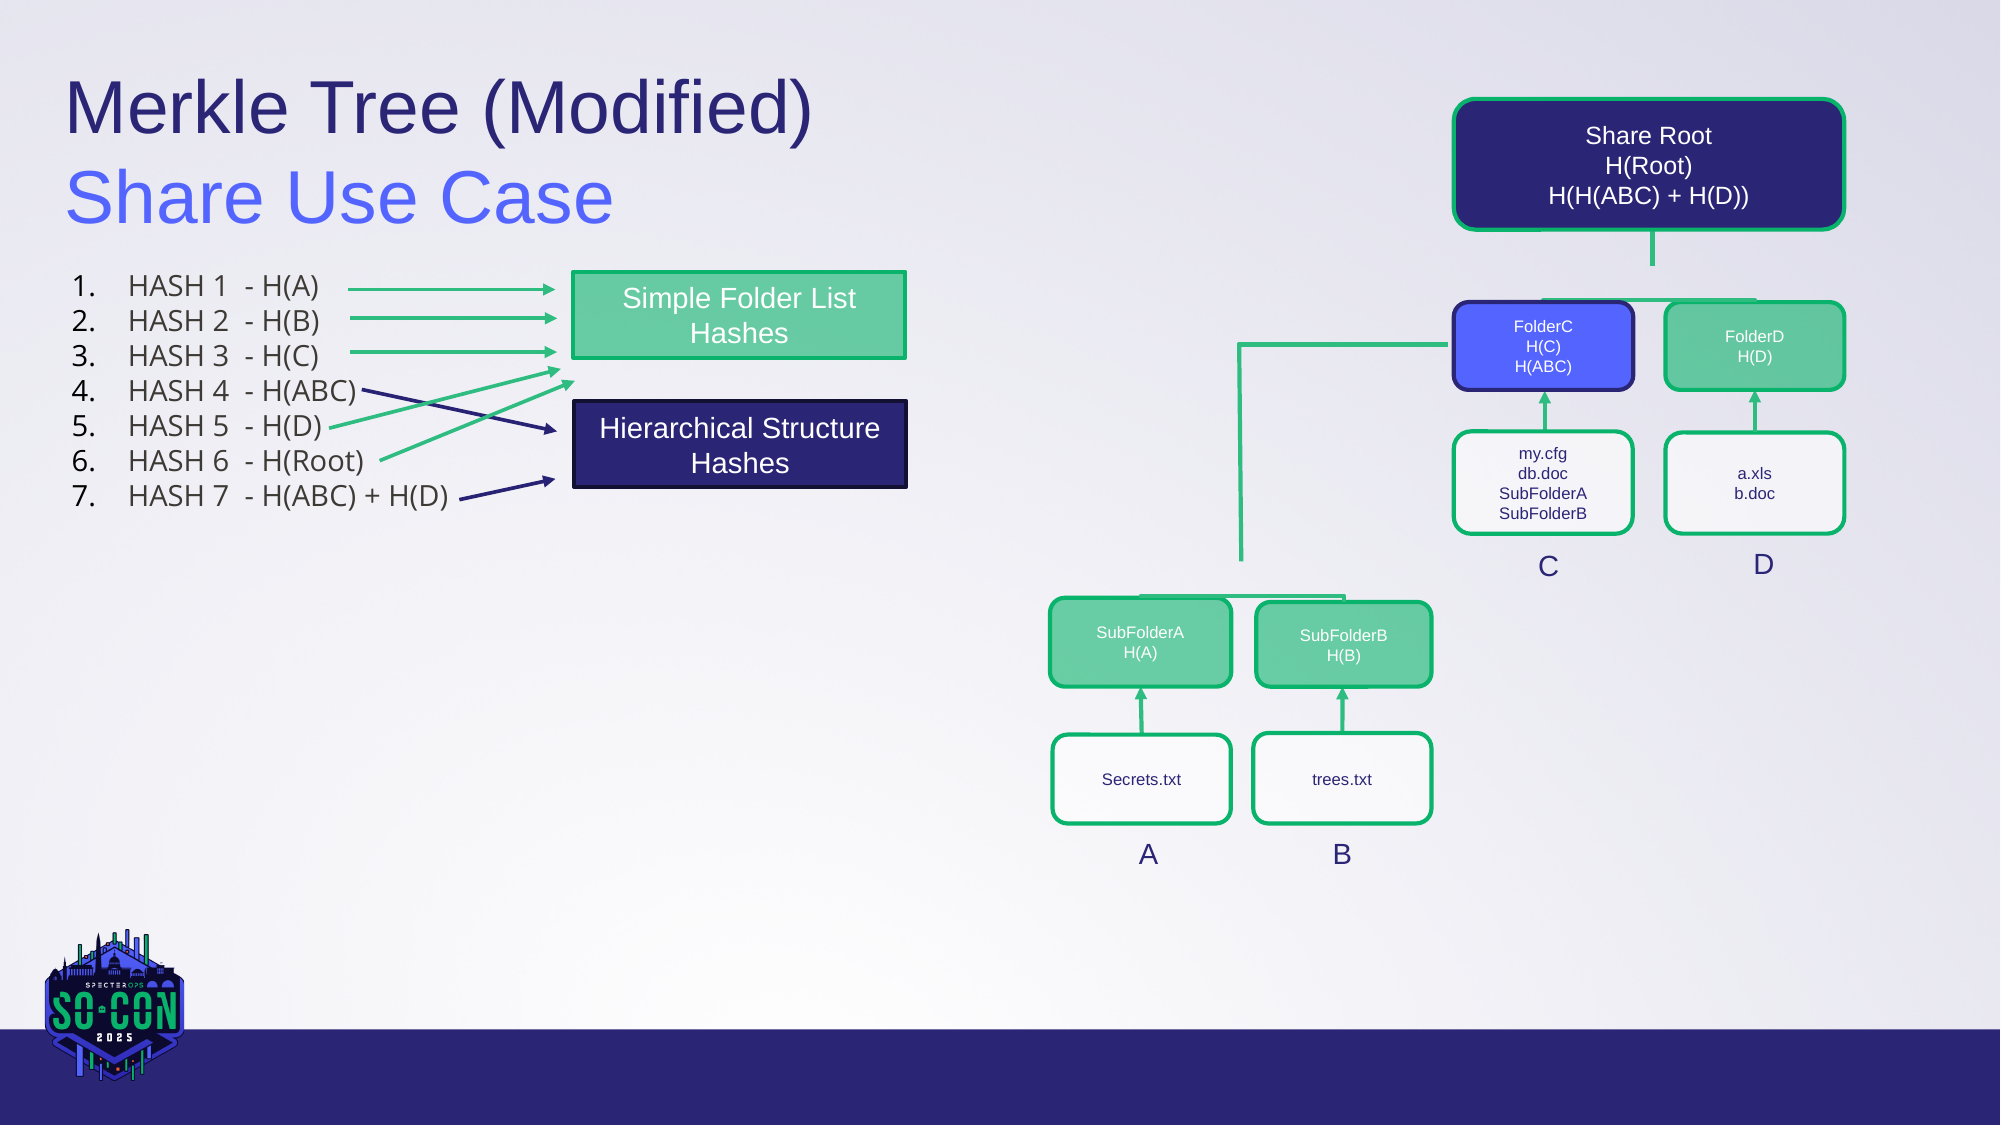

Merkle Tree (Modified)
Share Use Case

Share Root
H(Root)
H(H(ABC) + H(D))

HASH 1  - H(A)
HASH 2  - H(B)
HASH 3  - H(C)
HASH 4  - H(ABC)
HASH 5  - H(D)
HASH 6  - H(Root)
HASH 7  - H(ABC) + H(D)

Simple Folder List
Hashes
FolderC
H(C)
H(ABC)
FolderD
H(D)
Hierarchical Structure
Hashes
my.cfg
db.doc
SubFolderA
SubFolderB
a.xls
b.doc
D
C
SubFolderA
H(A)
SubFolderB
H(B)
trees.txt
Secrets.txt
A
B